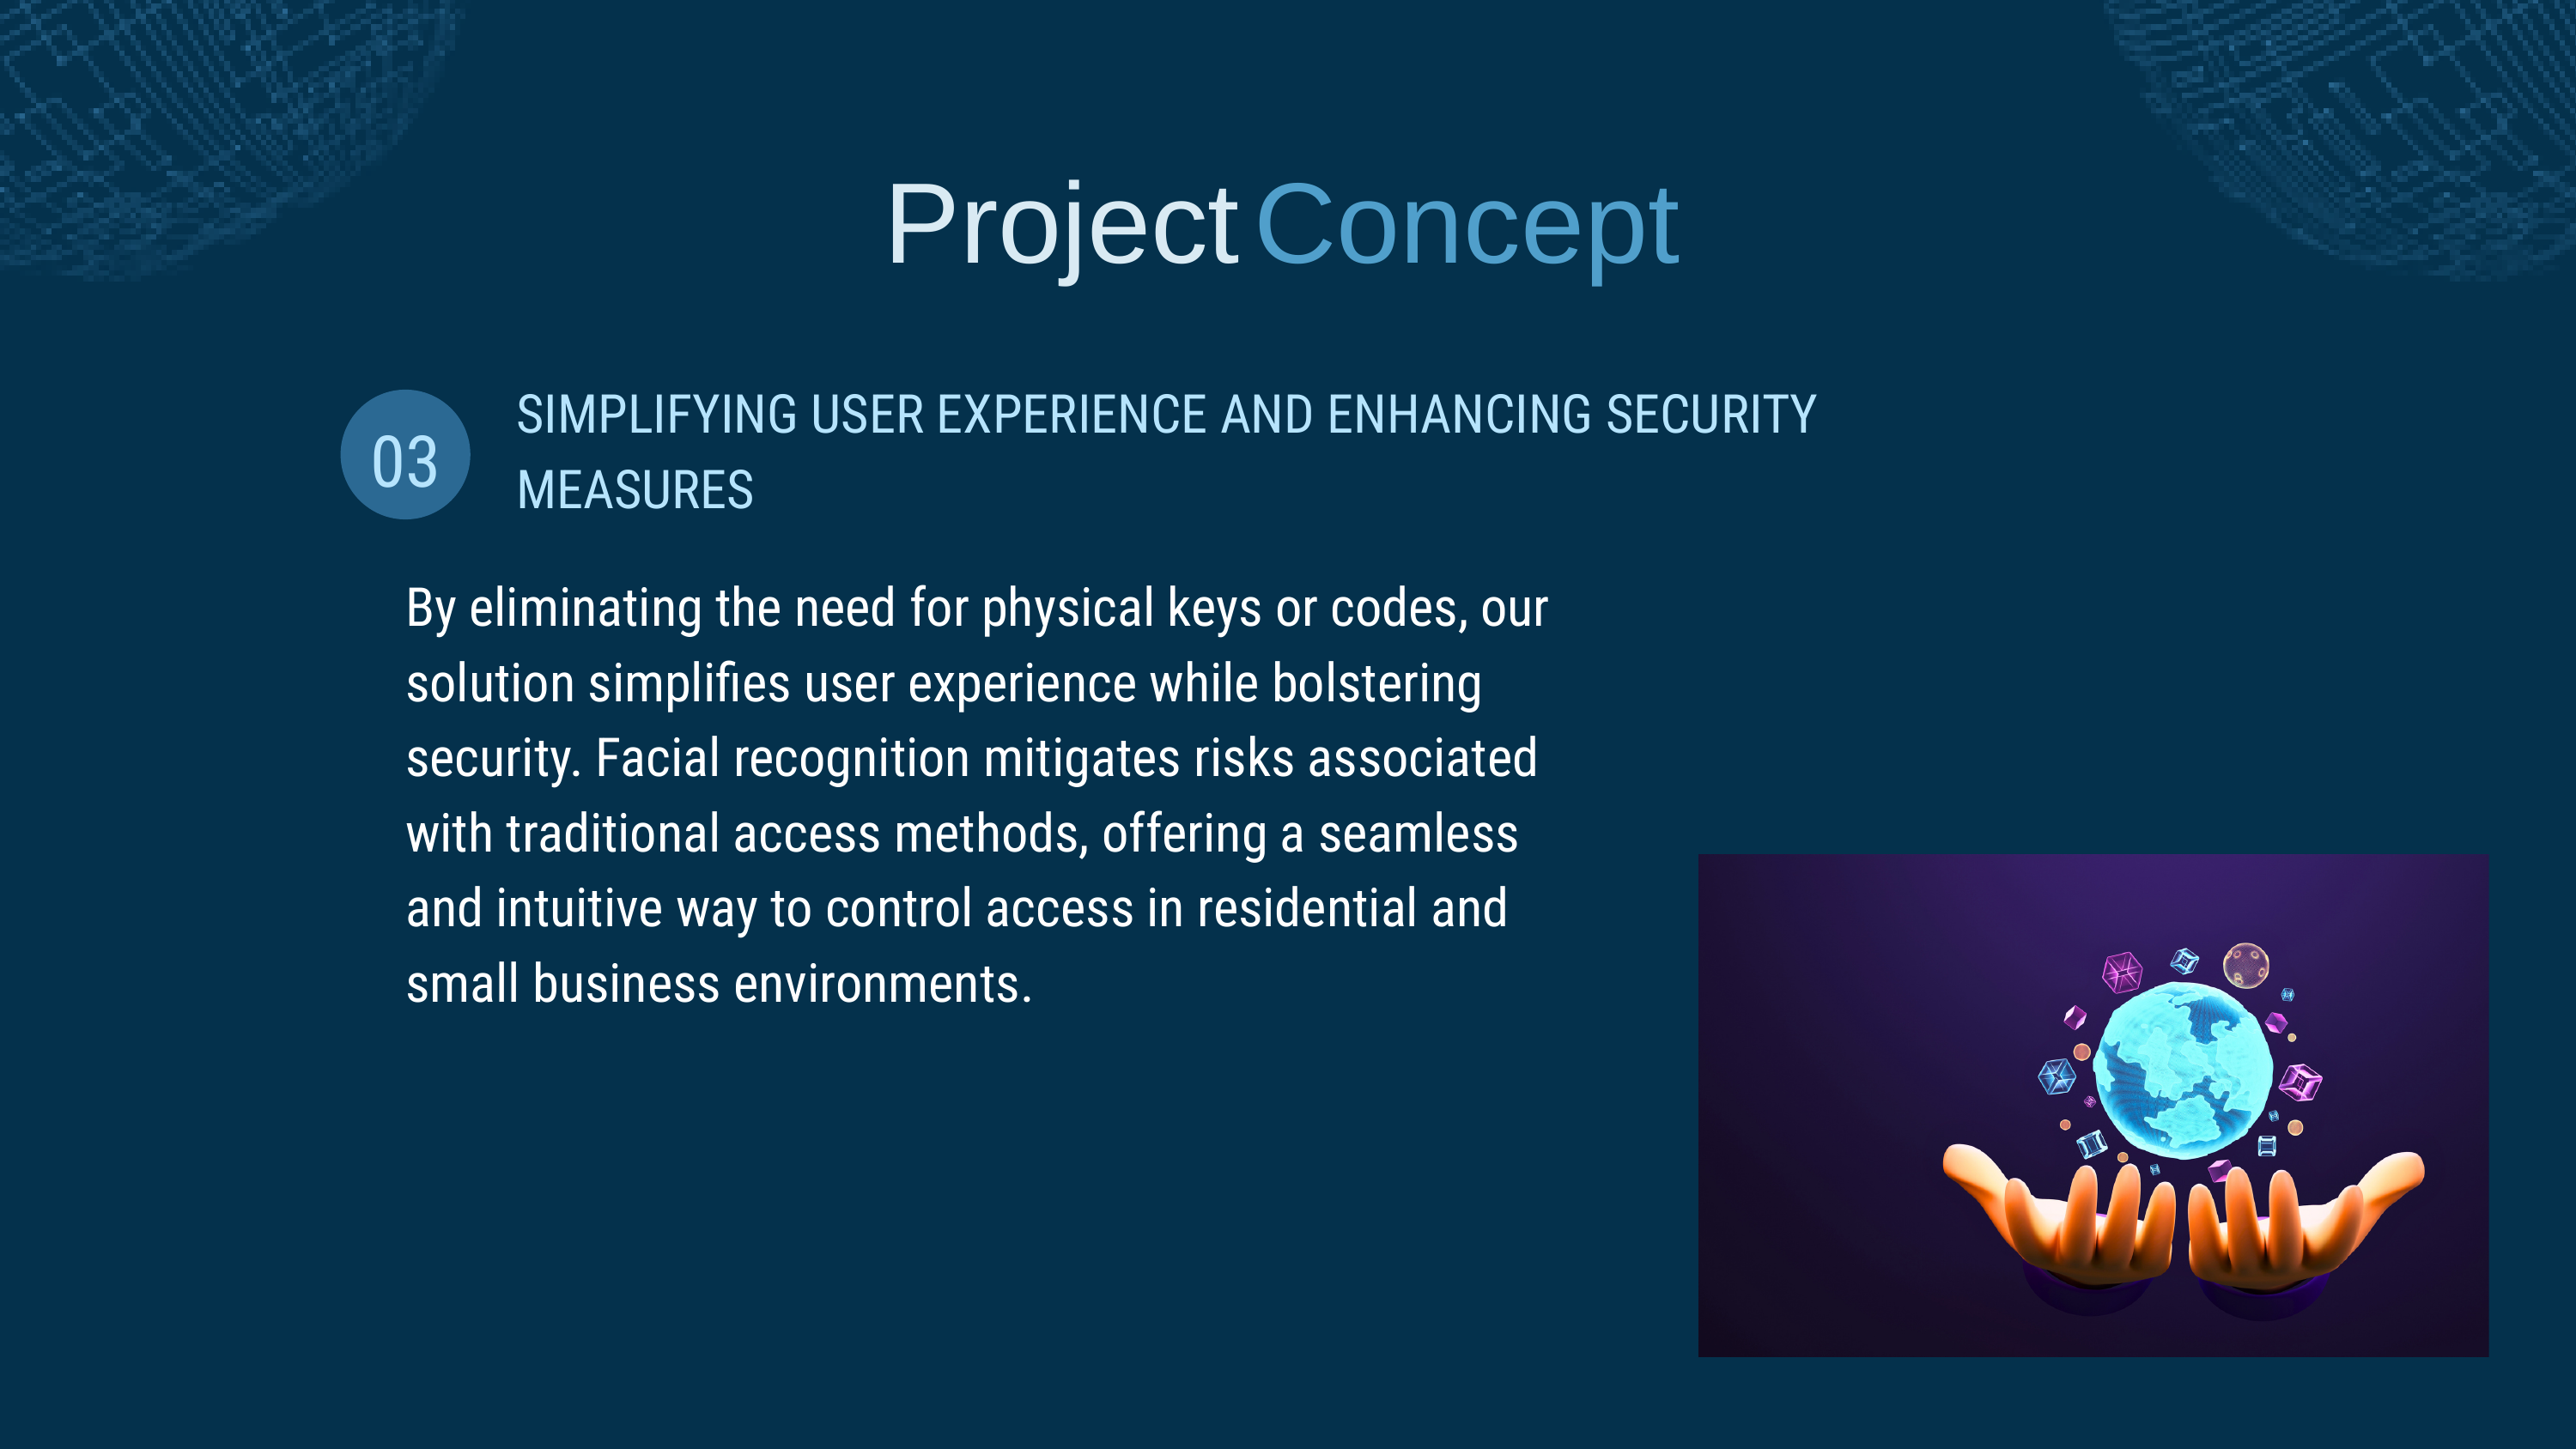

Project
Concept
SIMPLIFYING USER EXPERIENCE AND ENHANCING SECURITY MEASURES

03
By eliminating the need for physical keys or codes, our solution simplifies user experience while bolstering security. Facial recognition mitigates risks associated with traditional access methods, offering a seamless and intuitive way to control access in residential and small business environments.